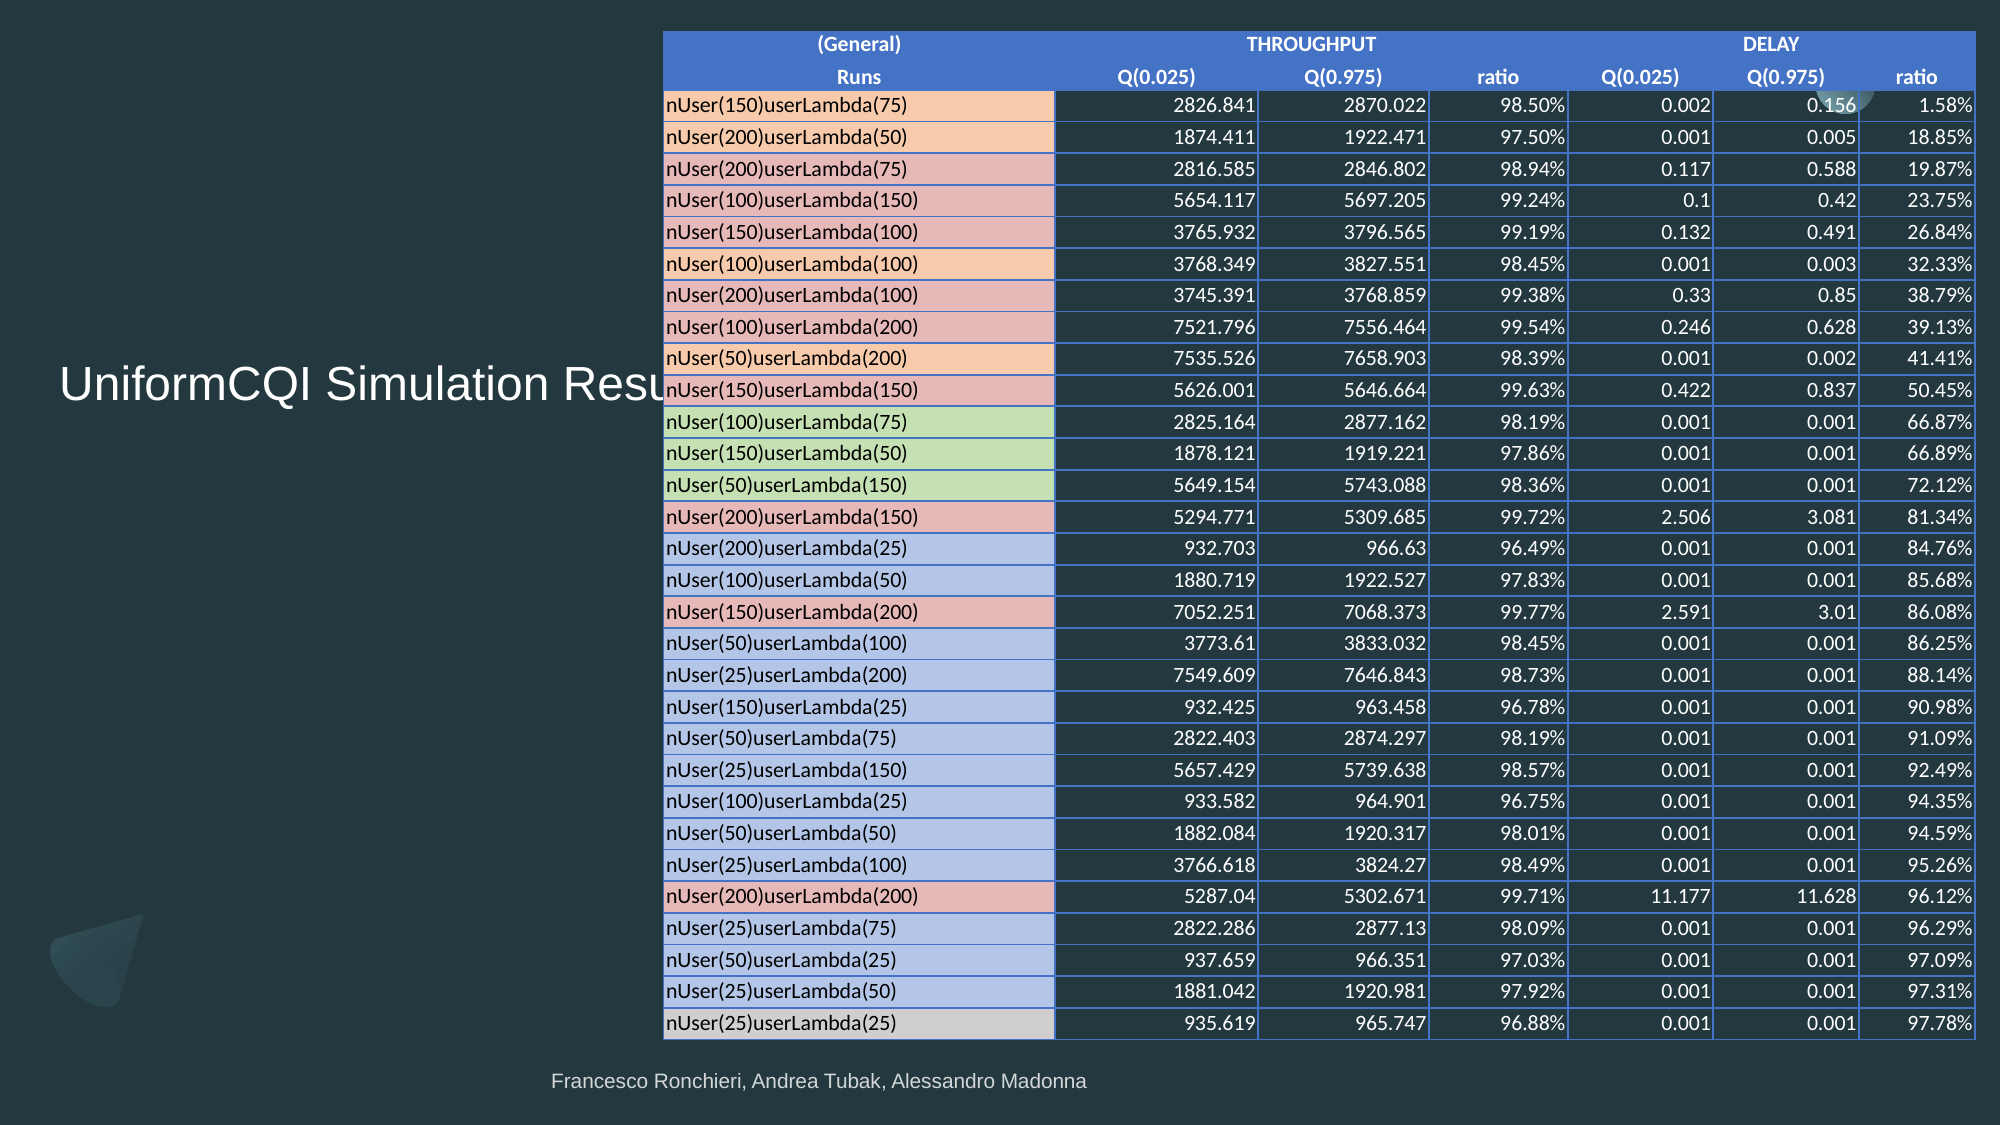

| (General) | THROUGHPUT |  |  | DELAY |  |  |
| --- | --- | --- | --- | --- | --- | --- |
| Runs | Q(0.025) | Q(0.975) | ratio | Q(0.025) | Q(0.975) | ratio |
| nUser(150)userLambda(75) | 2826.841 | 2870.022 | 98.50% | 0.002 | 0.156 | 1.58% |
| nUser(200)userLambda(50) | 1874.411 | 1922.471 | 97.50% | 0.001 | 0.005 | 18.85% |
| nUser(200)userLambda(75) | 2816.585 | 2846.802 | 98.94% | 0.117 | 0.588 | 19.87% |
| nUser(100)userLambda(150) | 5654.117 | 5697.205 | 99.24% | 0.1 | 0.42 | 23.75% |
| nUser(150)userLambda(100) | 3765.932 | 3796.565 | 99.19% | 0.132 | 0.491 | 26.84% |
| nUser(100)userLambda(100) | 3768.349 | 3827.551 | 98.45% | 0.001 | 0.003 | 32.33% |
| nUser(200)userLambda(100) | 3745.391 | 3768.859 | 99.38% | 0.33 | 0.85 | 38.79% |
| nUser(100)userLambda(200) | 7521.796 | 7556.464 | 99.54% | 0.246 | 0.628 | 39.13% |
| nUser(50)userLambda(200) | 7535.526 | 7658.903 | 98.39% | 0.001 | 0.002 | 41.41% |
| nUser(150)userLambda(150) | 5626.001 | 5646.664 | 99.63% | 0.422 | 0.837 | 50.45% |
| nUser(100)userLambda(75) | 2825.164 | 2877.162 | 98.19% | 0.001 | 0.001 | 66.87% |
| nUser(150)userLambda(50) | 1878.121 | 1919.221 | 97.86% | 0.001 | 0.001 | 66.89% |
| nUser(50)userLambda(150) | 5649.154 | 5743.088 | 98.36% | 0.001 | 0.001 | 72.12% |
| nUser(200)userLambda(150) | 5294.771 | 5309.685 | 99.72% | 2.506 | 3.081 | 81.34% |
| nUser(200)userLambda(25) | 932.703 | 966.63 | 96.49% | 0.001 | 0.001 | 84.76% |
| nUser(100)userLambda(50) | 1880.719 | 1922.527 | 97.83% | 0.001 | 0.001 | 85.68% |
| nUser(150)userLambda(200) | 7052.251 | 7068.373 | 99.77% | 2.591 | 3.01 | 86.08% |
| nUser(50)userLambda(100) | 3773.61 | 3833.032 | 98.45% | 0.001 | 0.001 | 86.25% |
| nUser(25)userLambda(200) | 7549.609 | 7646.843 | 98.73% | 0.001 | 0.001 | 88.14% |
| nUser(150)userLambda(25) | 932.425 | 963.458 | 96.78% | 0.001 | 0.001 | 90.98% |
| nUser(50)userLambda(75) | 2822.403 | 2874.297 | 98.19% | 0.001 | 0.001 | 91.09% |
| nUser(25)userLambda(150) | 5657.429 | 5739.638 | 98.57% | 0.001 | 0.001 | 92.49% |
| nUser(100)userLambda(25) | 933.582 | 964.901 | 96.75% | 0.001 | 0.001 | 94.35% |
| nUser(50)userLambda(50) | 1882.084 | 1920.317 | 98.01% | 0.001 | 0.001 | 94.59% |
| nUser(25)userLambda(100) | 3766.618 | 3824.27 | 98.49% | 0.001 | 0.001 | 95.26% |
| nUser(200)userLambda(200) | 5287.04 | 5302.671 | 99.71% | 11.177 | 11.628 | 96.12% |
| nUser(25)userLambda(75) | 2822.286 | 2877.13 | 98.09% | 0.001 | 0.001 | 96.29% |
| nUser(50)userLambda(25) | 937.659 | 966.351 | 97.03% | 0.001 | 0.001 | 97.09% |
| nUser(25)userLambda(50) | 1881.042 | 1920.981 | 97.92% | 0.001 | 0.001 | 97.31% |
| nUser(25)userLambda(25) | 935.619 | 965.747 | 96.88% | 0.001 | 0.001 | 97.78% |

# UniformCQI Simulation Results
Francesco Ronchieri, Andrea Tubak, Alessandro Madonna